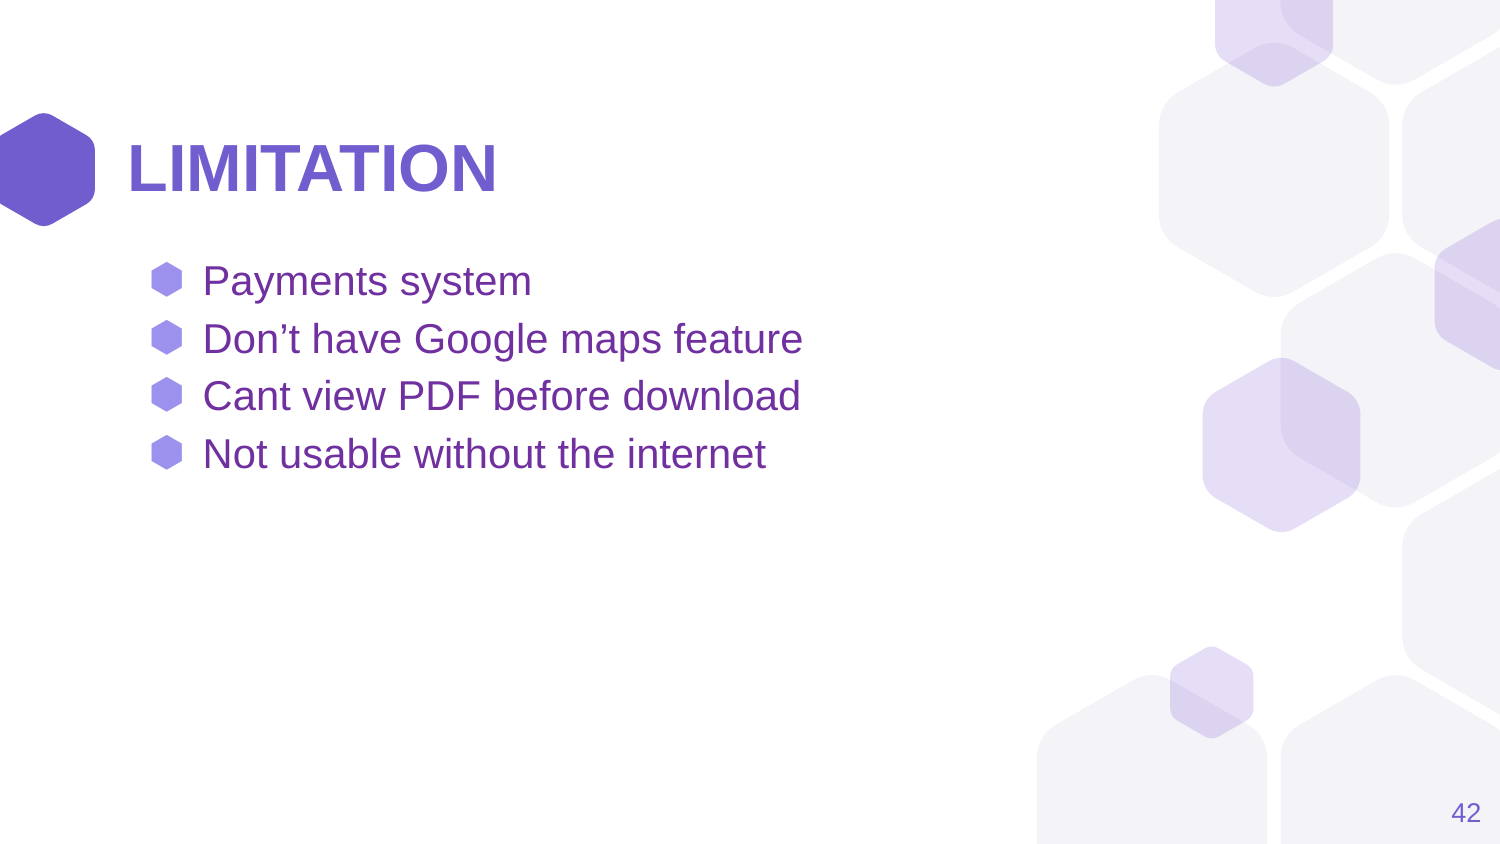

# LIMITATION
Payments system
Don’t have Google maps feature
Cant view PDF before download
Not usable without the internet
42